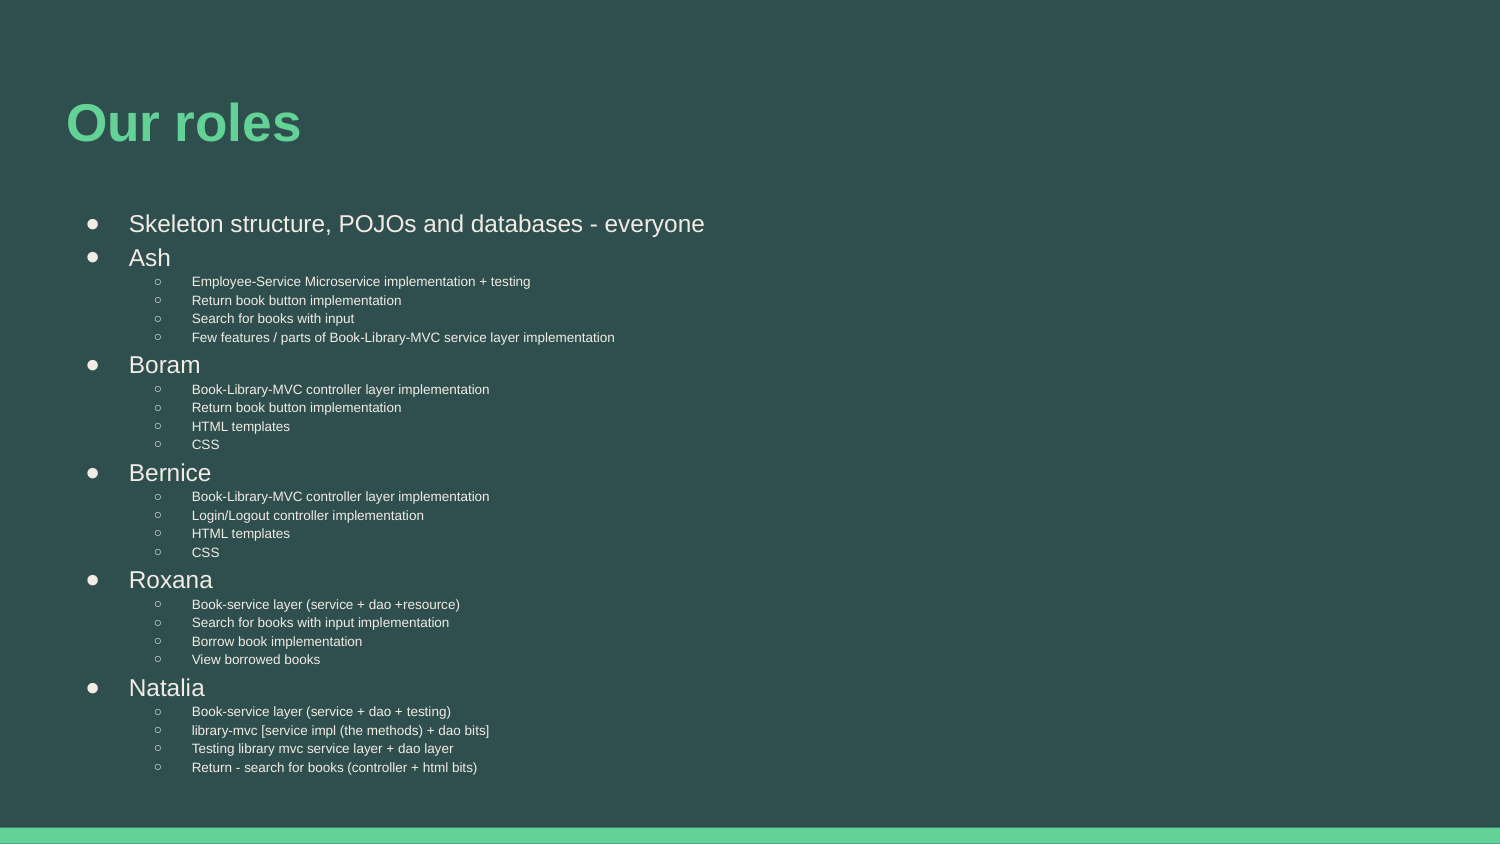

# Our roles
Skeleton structure, POJOs and databases - everyone
Ash
Employee-Service Microservice implementation + testing
Return book button implementation
Search for books with input
Few features / parts of Book-Library-MVC service layer implementation
Boram
Book-Library-MVC controller layer implementation
Return book button implementation
HTML templates
CSS
Bernice
Book-Library-MVC controller layer implementation
Login/Logout controller implementation
HTML templates
CSS
Roxana
Book-service layer (service + dao +resource)
Search for books with input implementation
Borrow book implementation
View borrowed books
Natalia
Book-service layer (service + dao + testing)
library-mvc [service impl (the methods) + dao bits]
Testing library mvc service layer + dao layer
Return - search for books (controller + html bits)